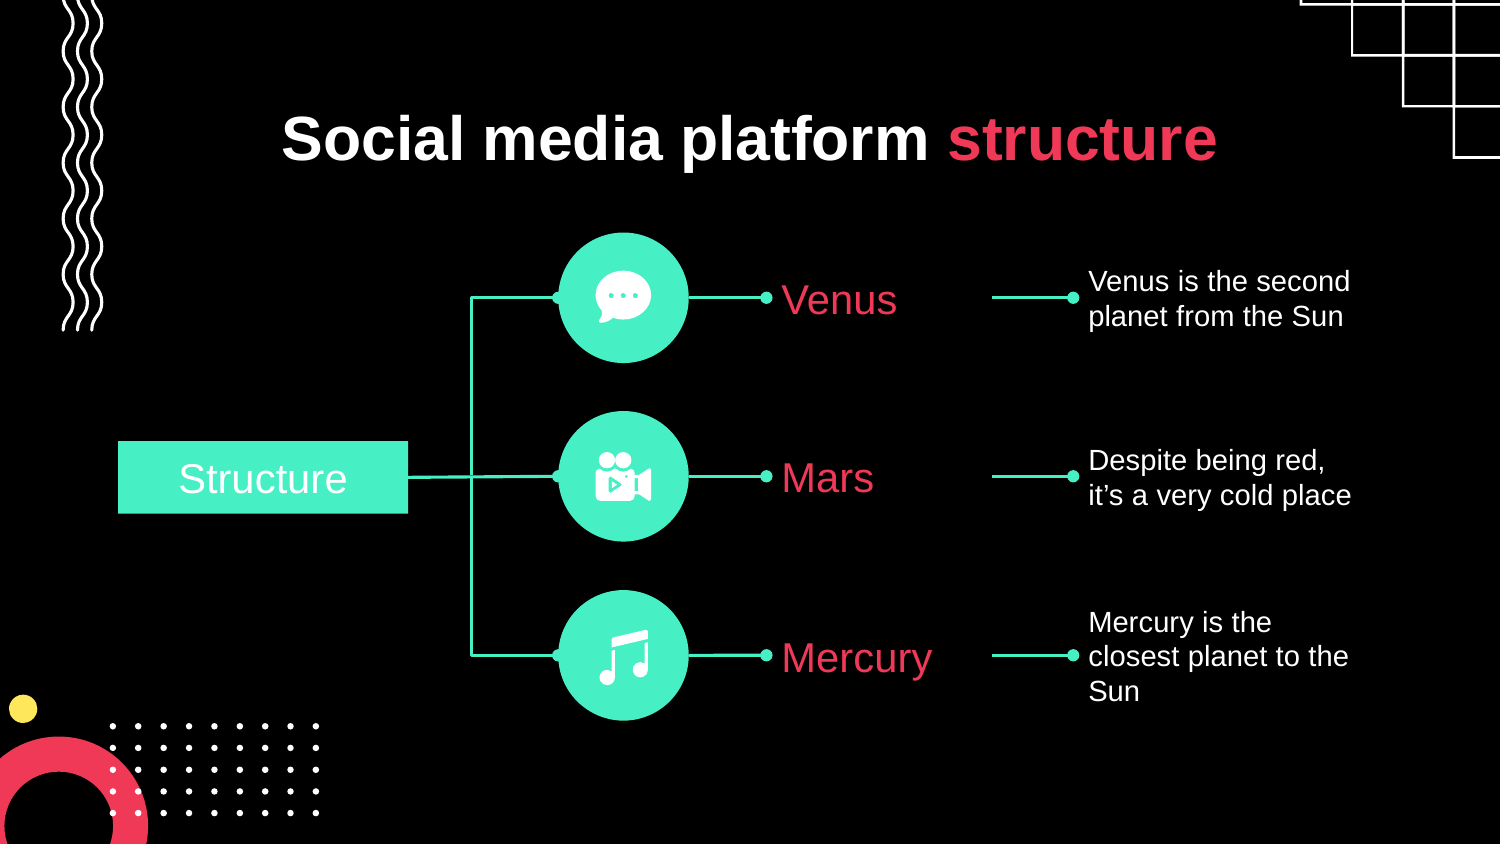

# Social media platform structure

Venus is the second planet from the Sun
Venus

Despite being red, it’s a very cold place
Structure
Mars

Mercury is the closest planet to the Sun
Mercury